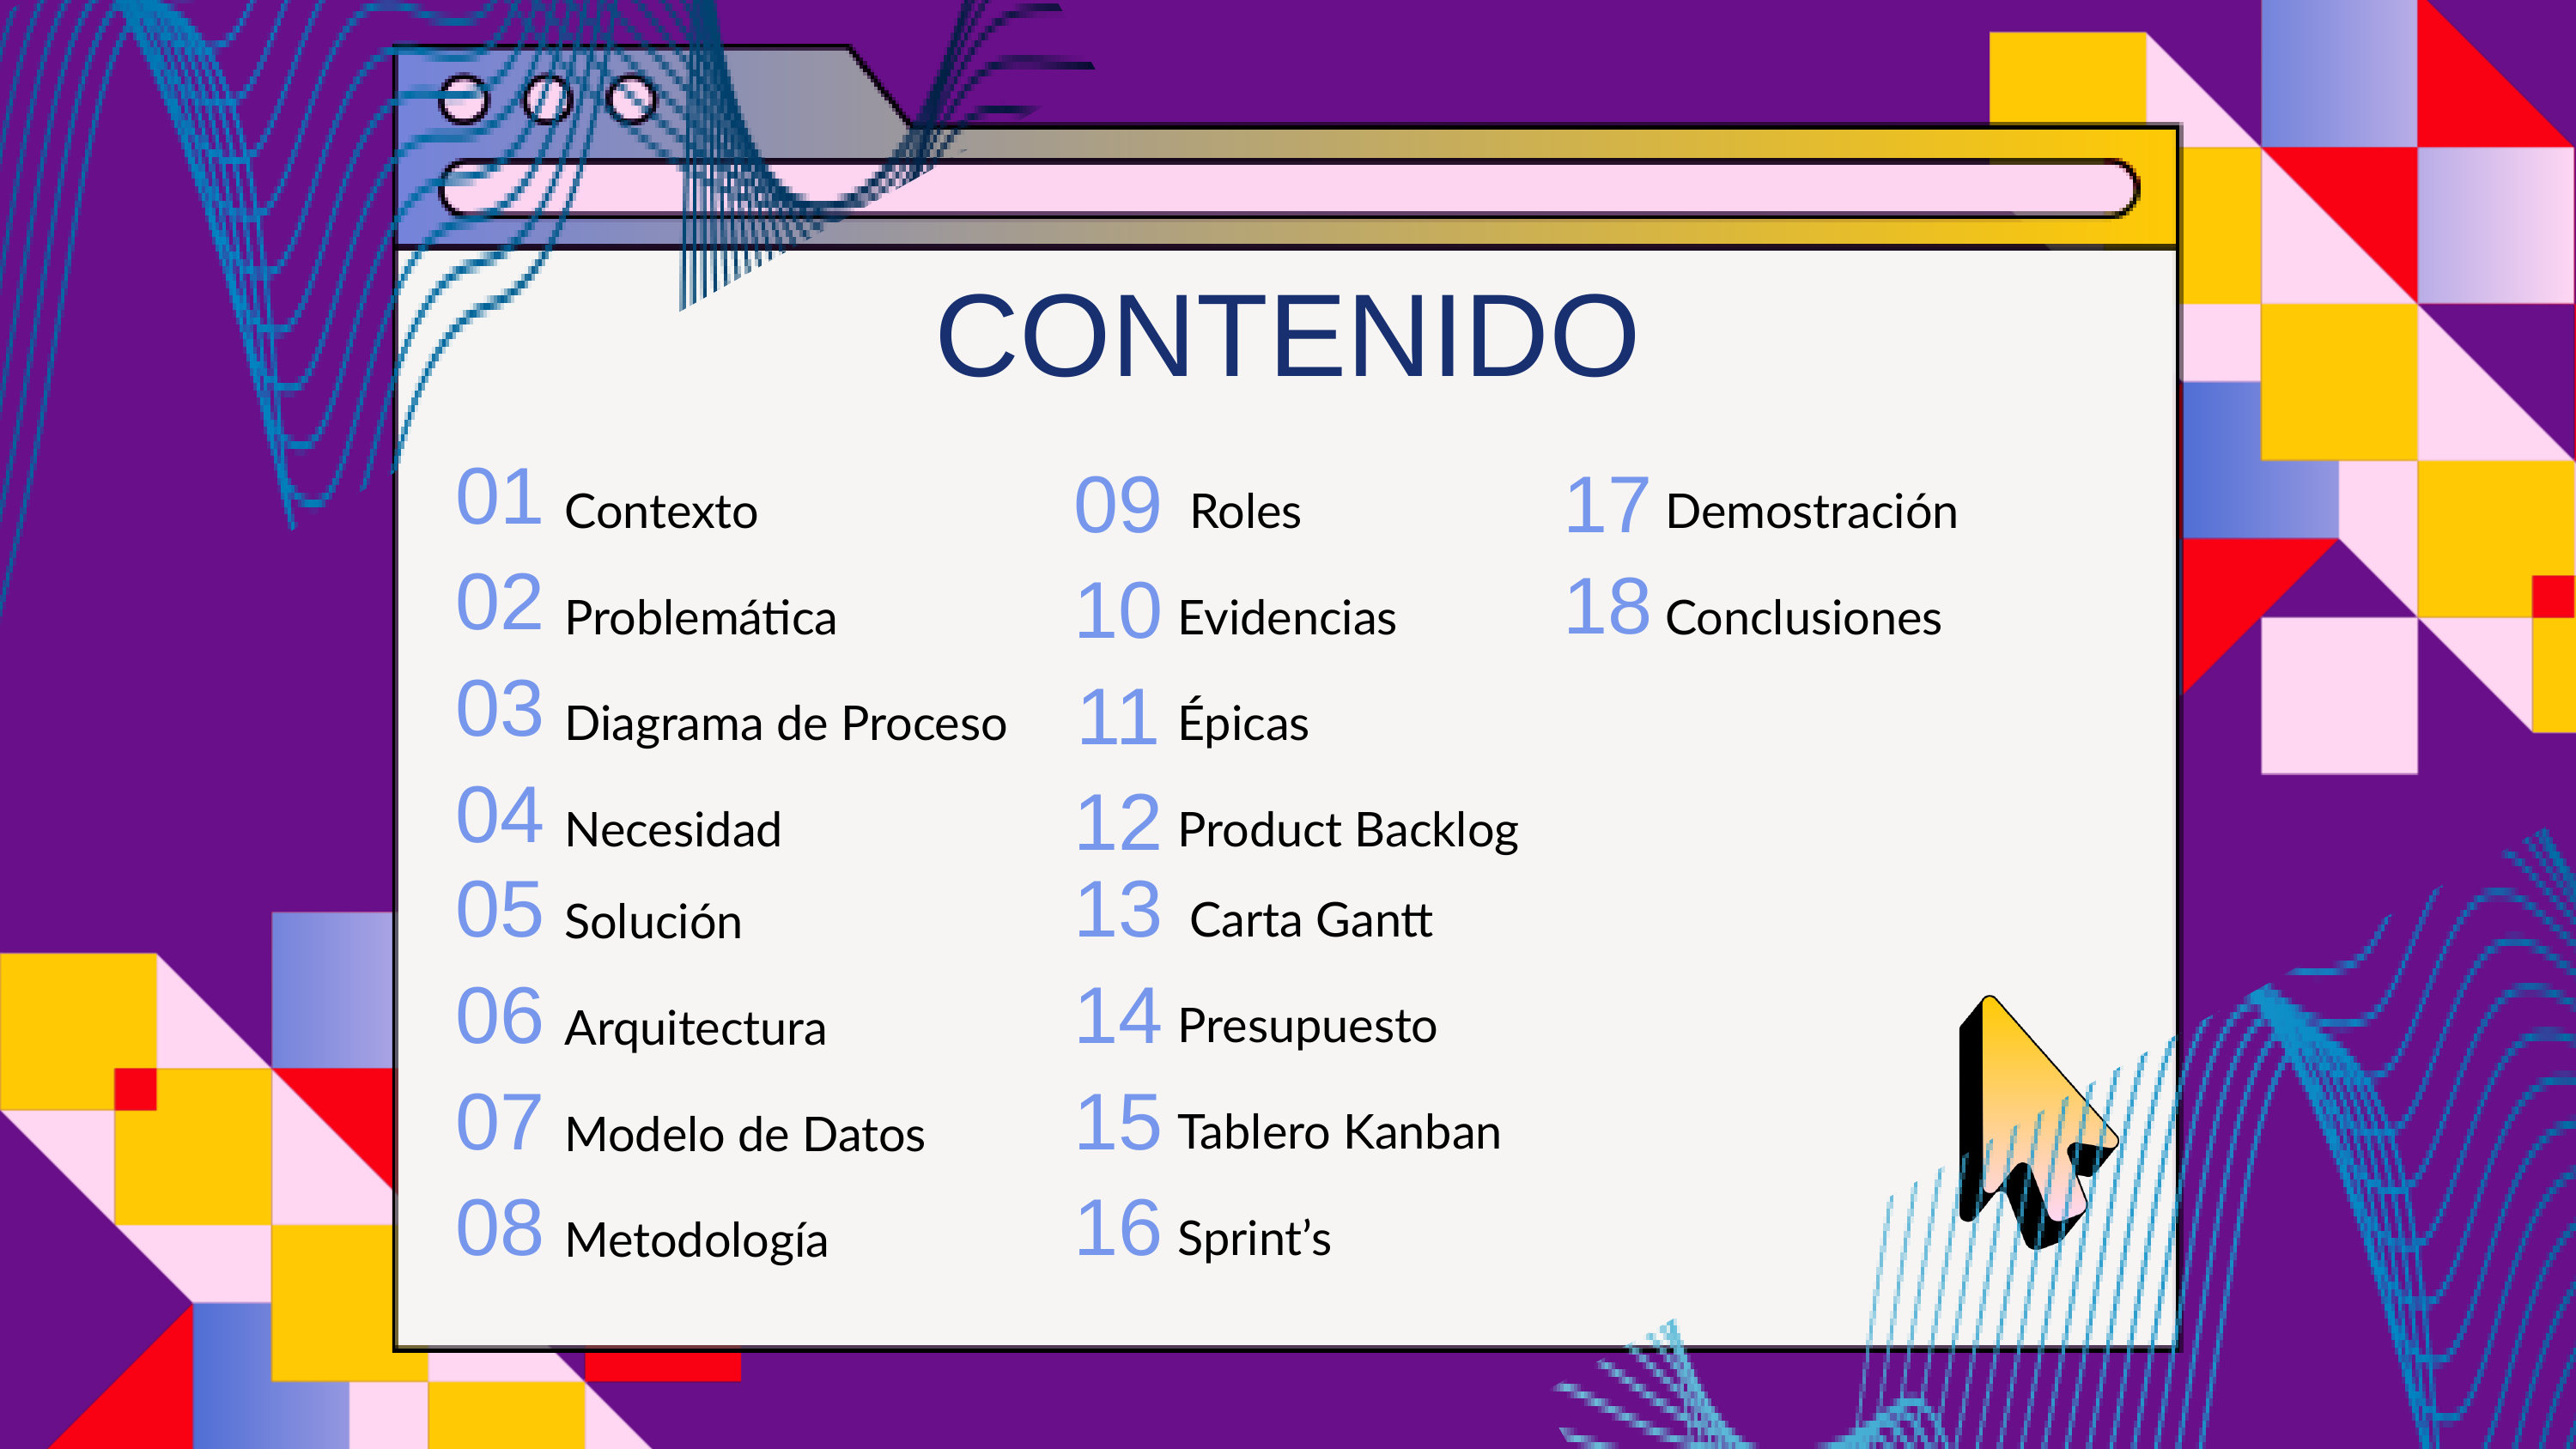

CONTENIDO
Contexto
Problemática
Diagrama de Proceso
Necesidad
 Roles
Evidencias
Épicas
Product Backlog
Demostración
Conclusiones
01
02
03
04
09
10
11
12
17
18
 Carta Gantt
Presupuesto
Tablero Kanban
Sprint’s
Solución
Arquitectura
Modelo de Datos
Metodología
05
06
07
08
13
14
15
16